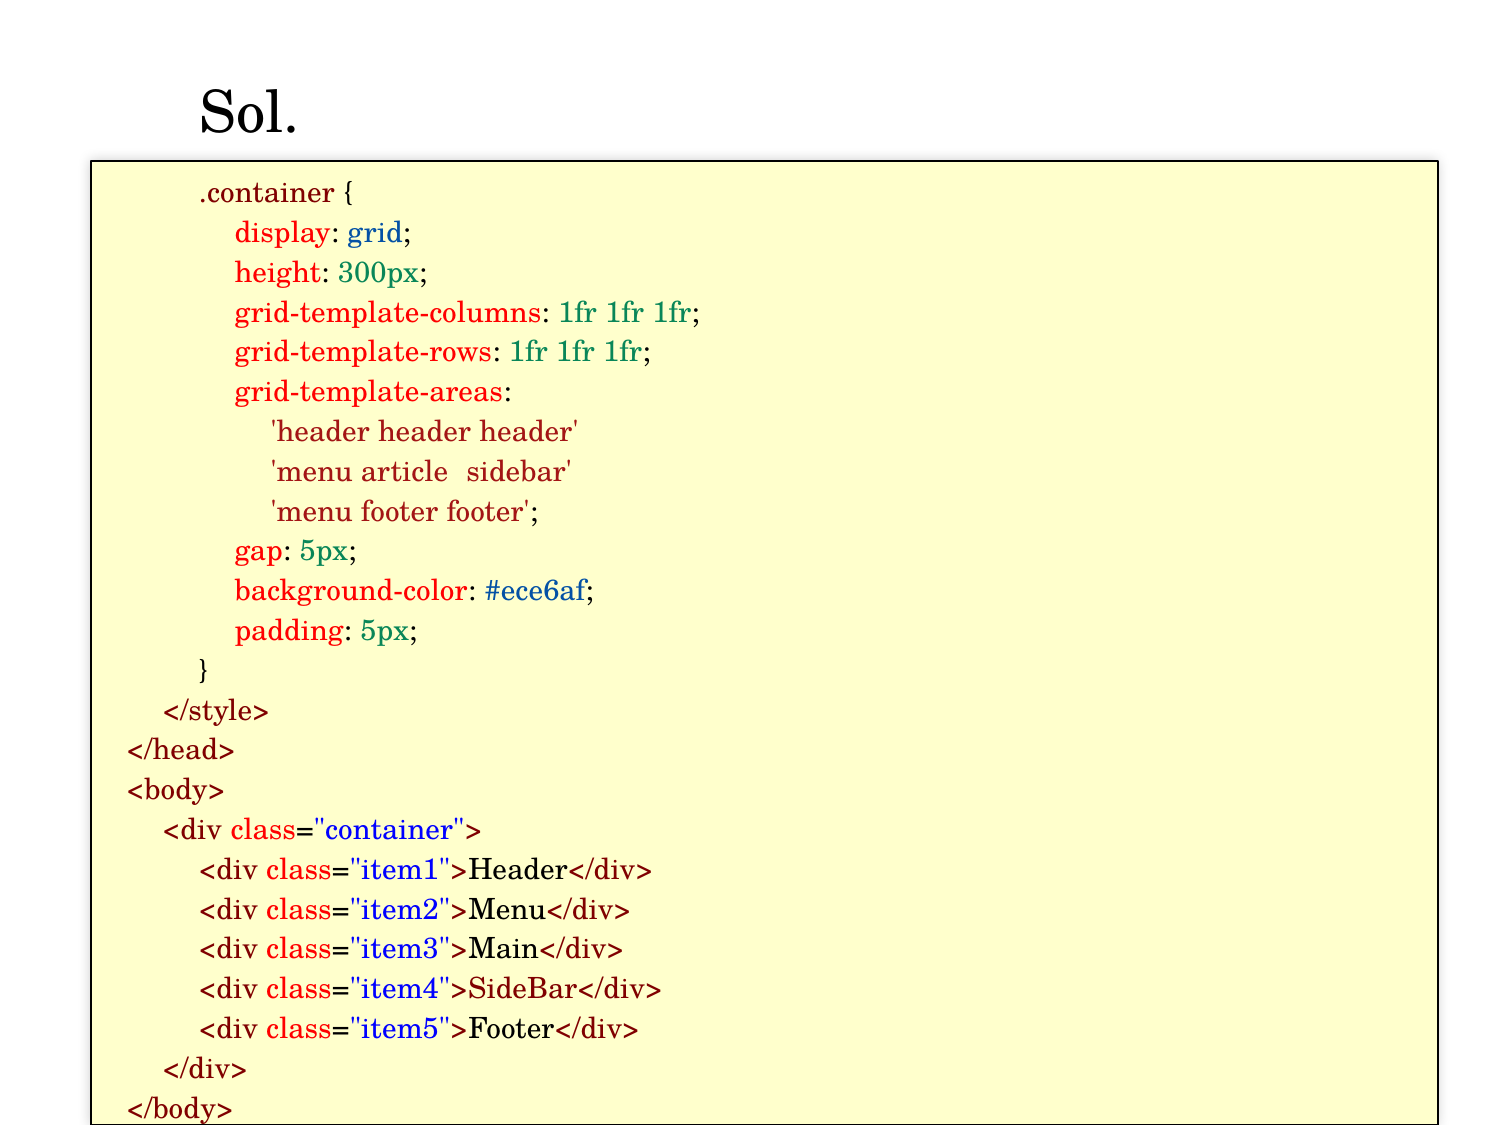

# Sol.
        .container {
            display: grid;
            height: 300px;
            grid-template-columns: 1fr 1fr 1fr;
            grid-template-rows: 1fr 1fr 1fr;
            grid-template-areas:
                'header header header'
                'menu article  sidebar'
                'menu footer footer';
            gap: 5px;
            background-color: #ece6af;
            padding: 5px;
        }
    </style>
</head>
<body>
    <div class="container">
        <div class="item1">Header</div>
        <div class="item2">Menu</div>
        <div class="item3">Main</div>
        <div class="item4">SideBar</div>
        <div class="item5">Footer</div>
    </div>
</body>
</html>